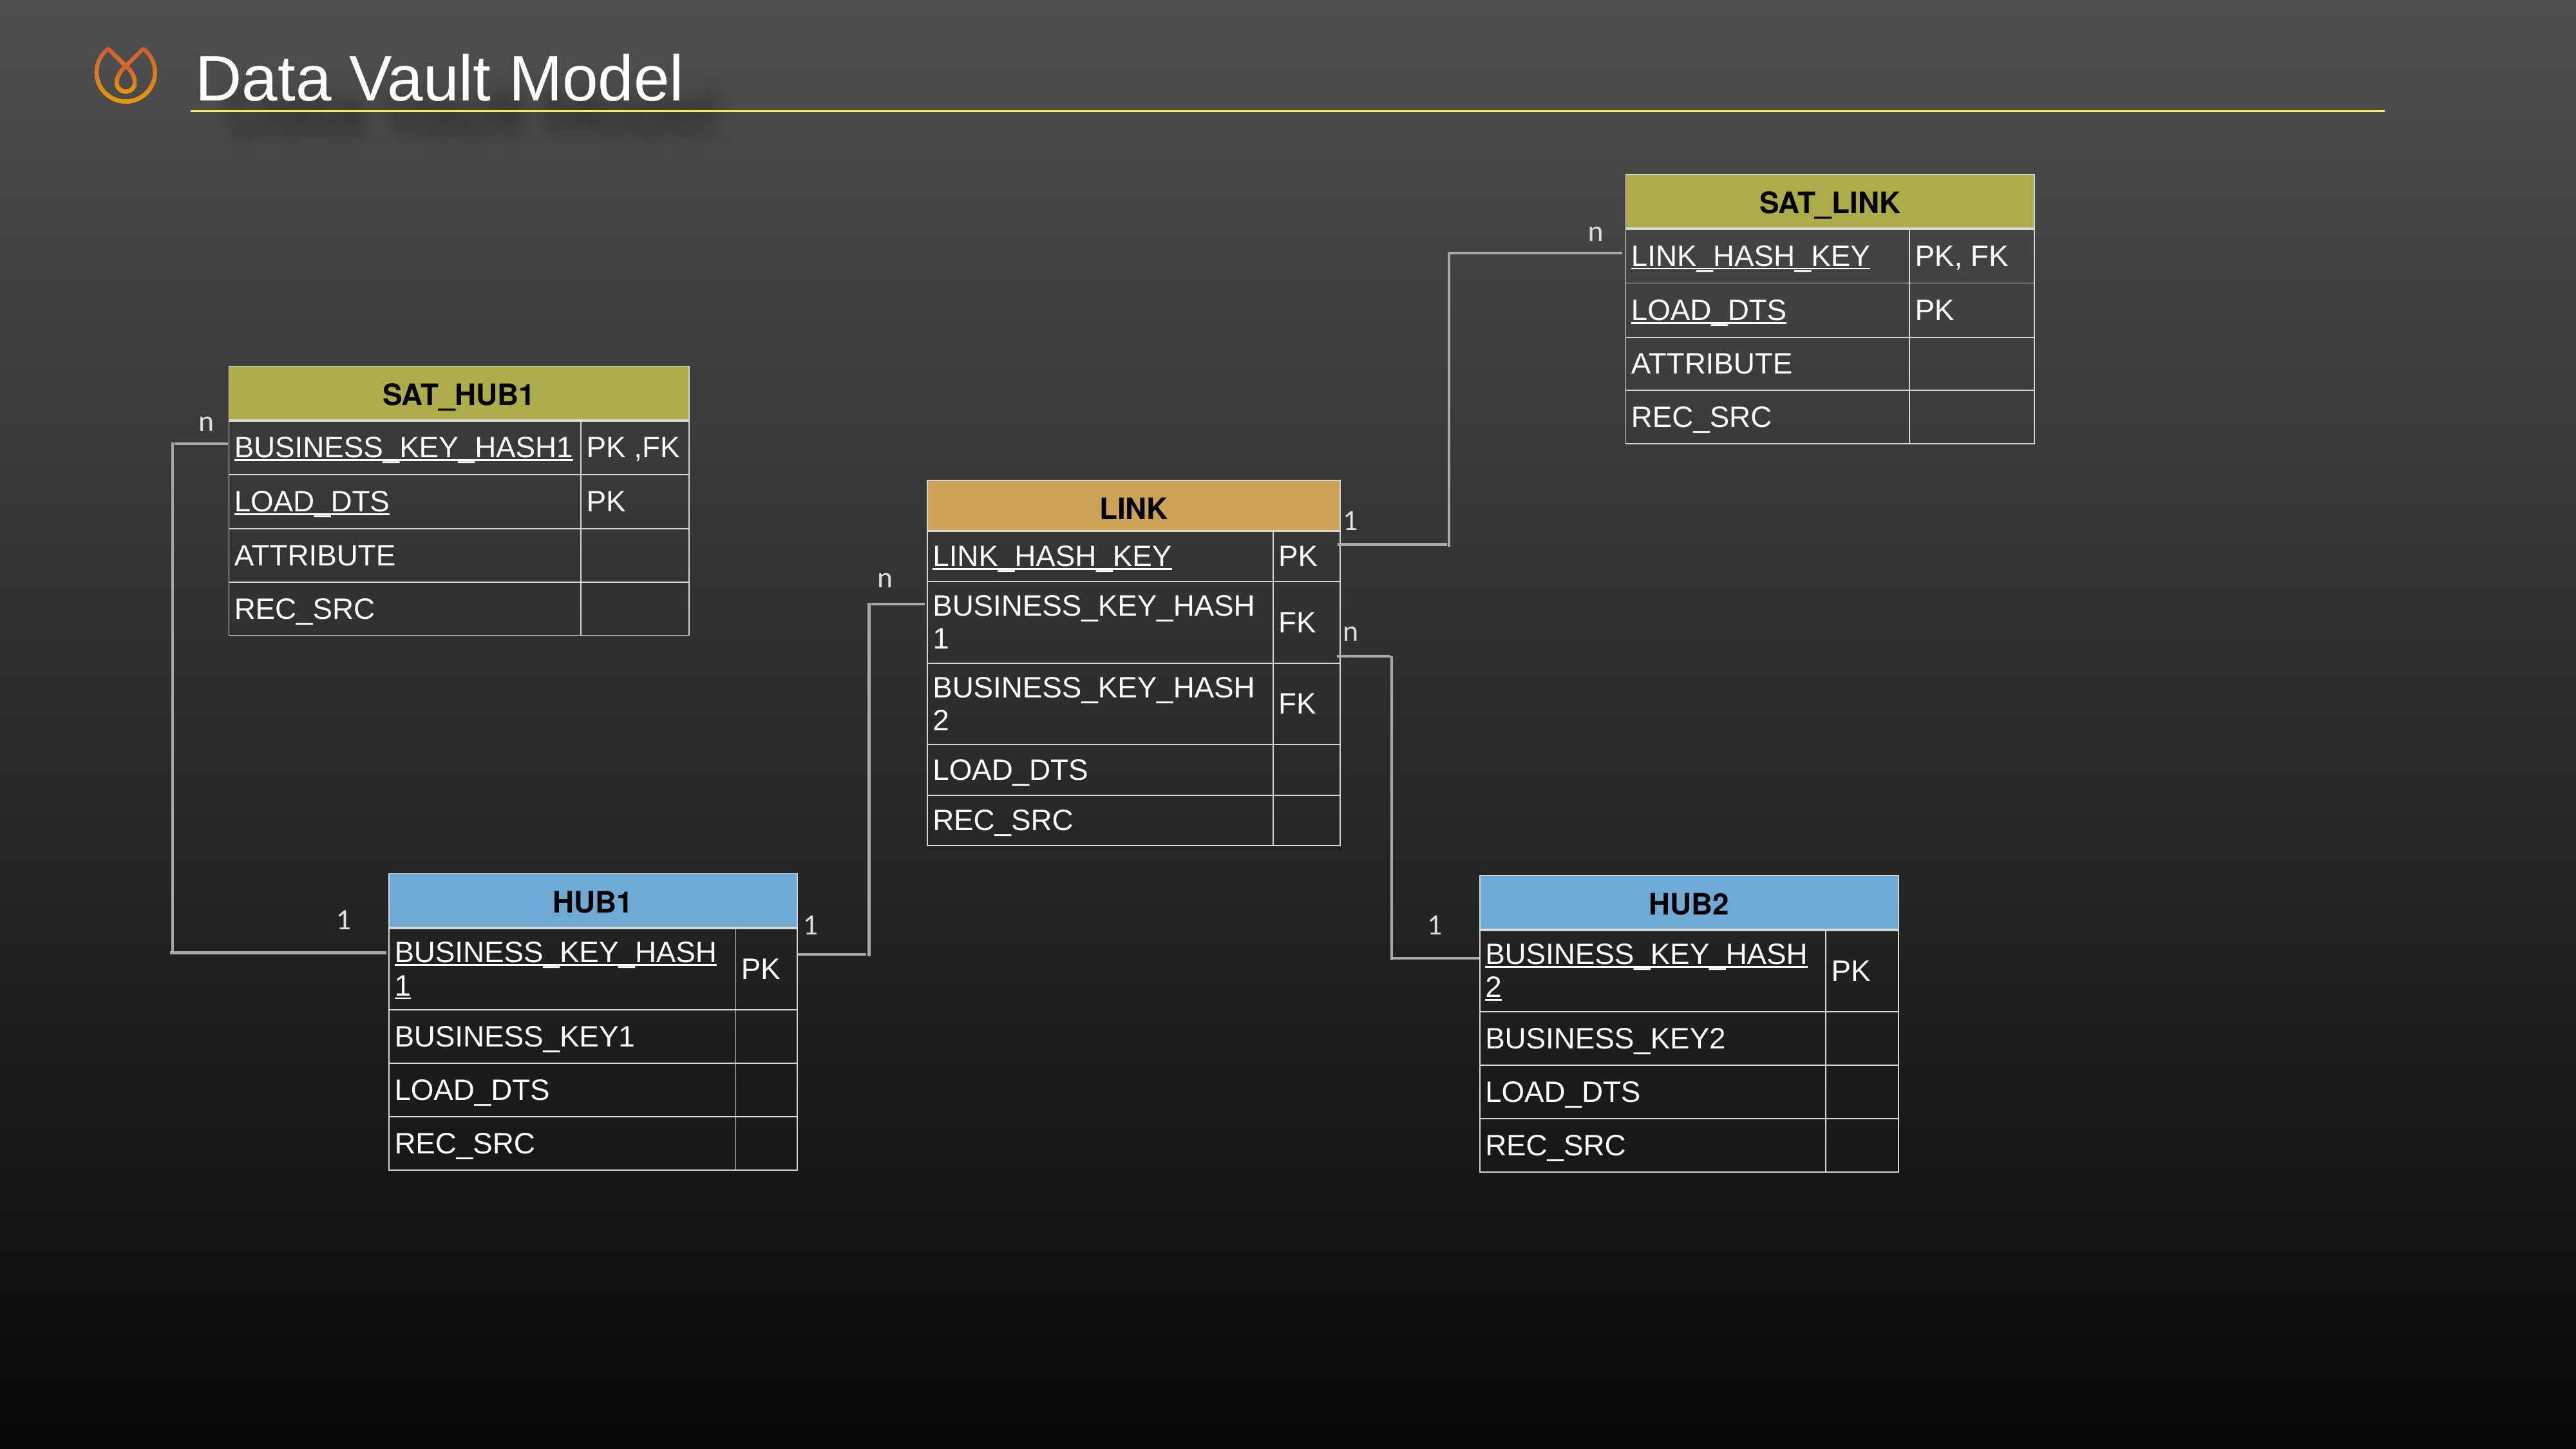

Data Vault Model

| SAT\_LINK |  |
| --- | --- |
| LINK\_HASH\_KEY | PK, FK |
| LOAD\_DTS | PK |
| ATTRIBUTE |  |
| REC\_SRC |  |
n

| SAT\_HUB1 |  |
| --- | --- |
| BUSINESS\_KEY\_HASH1 | PK ,FK |
| LOAD\_DTS | PK |
| ATTRIBUTE |  |
| REC\_SRC |  |
n

| LINK |  |
| --- | --- |
| LINK\_HASH\_KEY | PK |
| BUSINESS\_KEY\_HASH1 | FK |
| BUSINESS\_KEY\_HASH2 | FK |
| LOAD\_DTS |  |
| REC\_SRC |  |
1
n

n

| HUB1 |  |
| --- | --- |
| BUSINESS\_KEY\_HASH1 | PK |
| BUSINESS\_KEY1 |  |
| LOAD\_DTS |  |
| REC\_SRC |  |
| HUB2 |  |
| --- | --- |
| BUSINESS\_KEY\_HASH2 | PK |
| BUSINESS\_KEY2 |  |
| LOAD\_DTS |  |
| REC\_SRC |  |
1
1
1